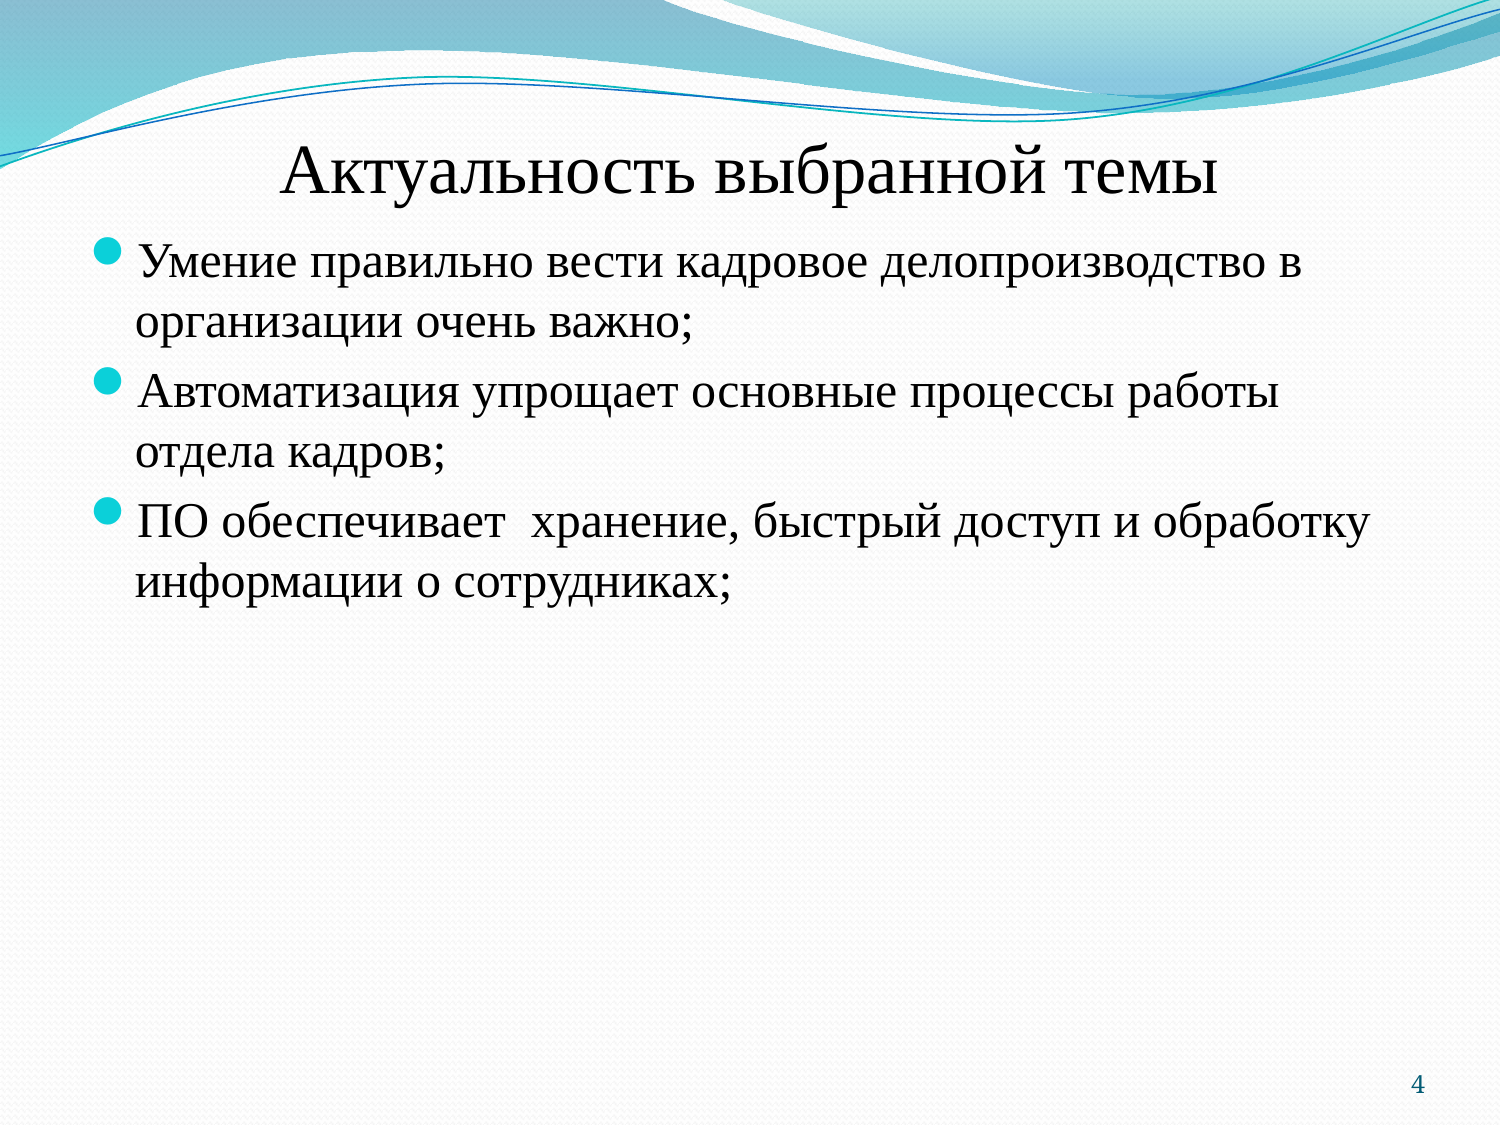

# Актуальность выбранной темы
Умение правильно вести кадровое делопроизводство в организации очень важно;
Автоматизация упрощает основные процессы работы отдела кадров;
ПО обеспечивает  хранение, быстрый доступ и обработку информации о сотрудниках;
4